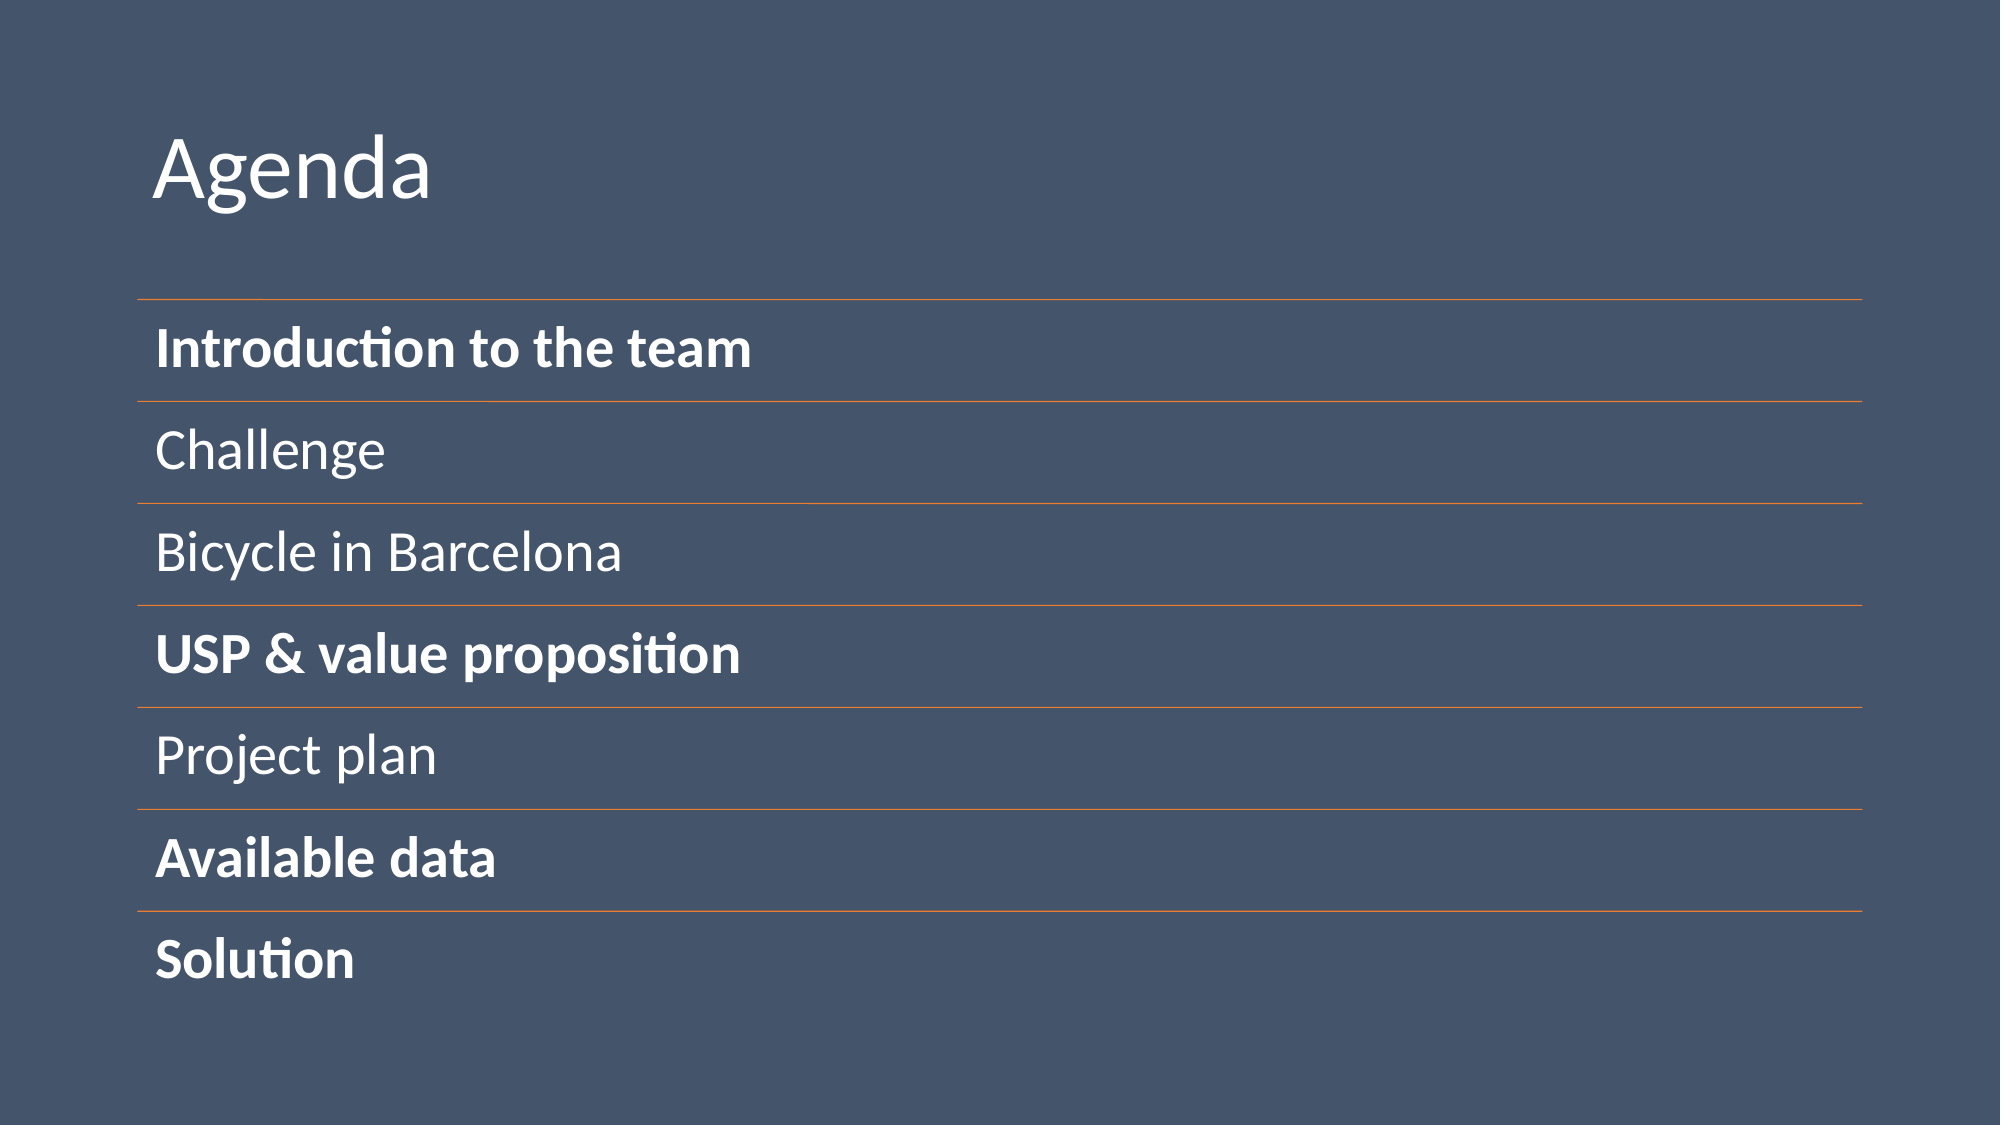

# Agenda
Introduction to the team
Challenge
Bicycle in Barcelona
USP & value proposition
Project plan
Available data
Solution